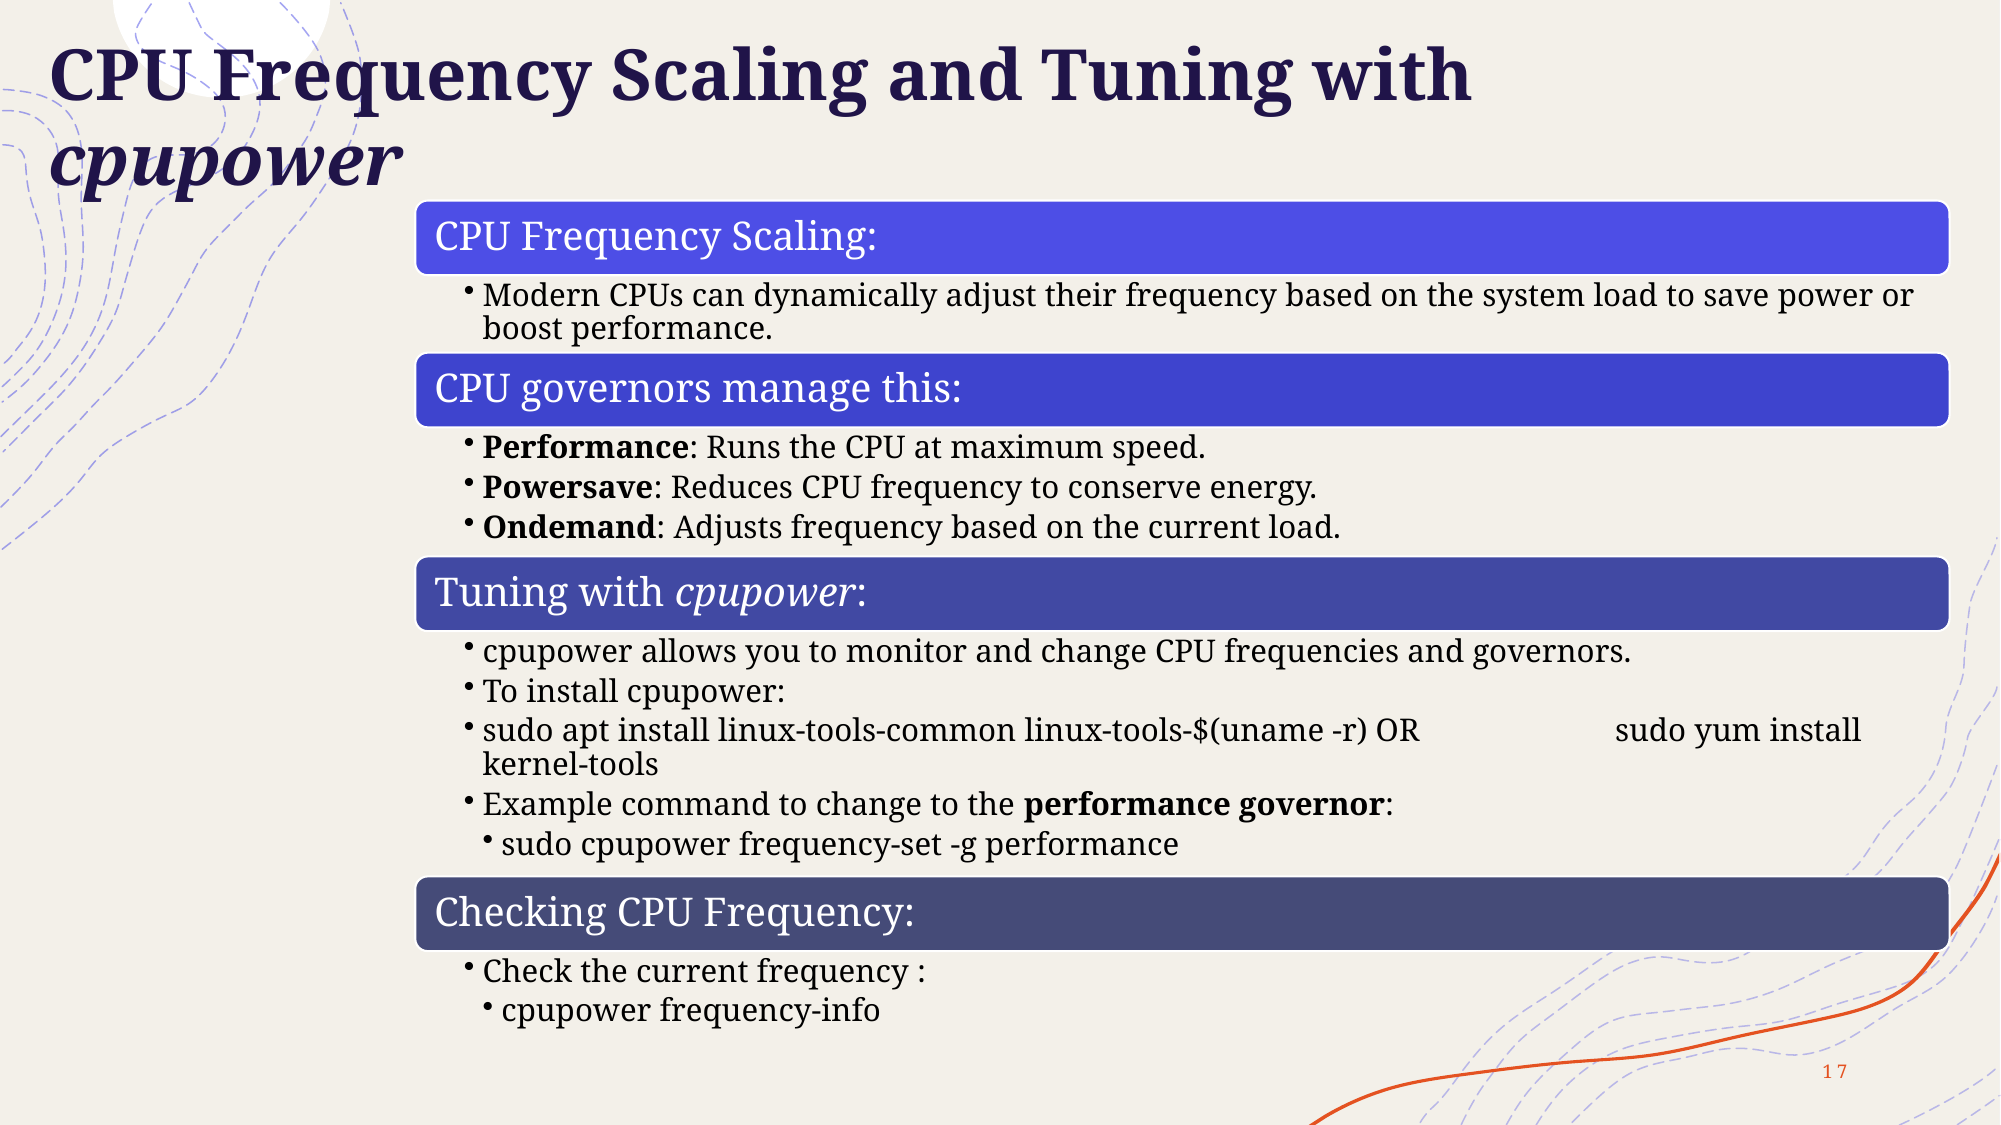

# CPU Frequency Scaling and Tuning with cpupower
CPU Frequency Scaling:
Modern CPUs can dynamically adjust their frequency based on the system load to save power or boost performance.
CPU governors manage this:
Performance: Runs the CPU at maximum speed.
Powersave: Reduces CPU frequency to conserve energy.
Ondemand: Adjusts frequency based on the current load.
Tuning with cpupower:
cpupower allows you to monitor and change CPU frequencies and governors.
To install cpupower:
sudo apt install linux-tools-common linux-tools-$(uname -r) OR       sudo yum install kernel-tools
Example command to change to the performance governor:
sudo cpupower frequency-set -g performance
Checking CPU Frequency:
Check the current frequency :
cpupower frequency-info

17